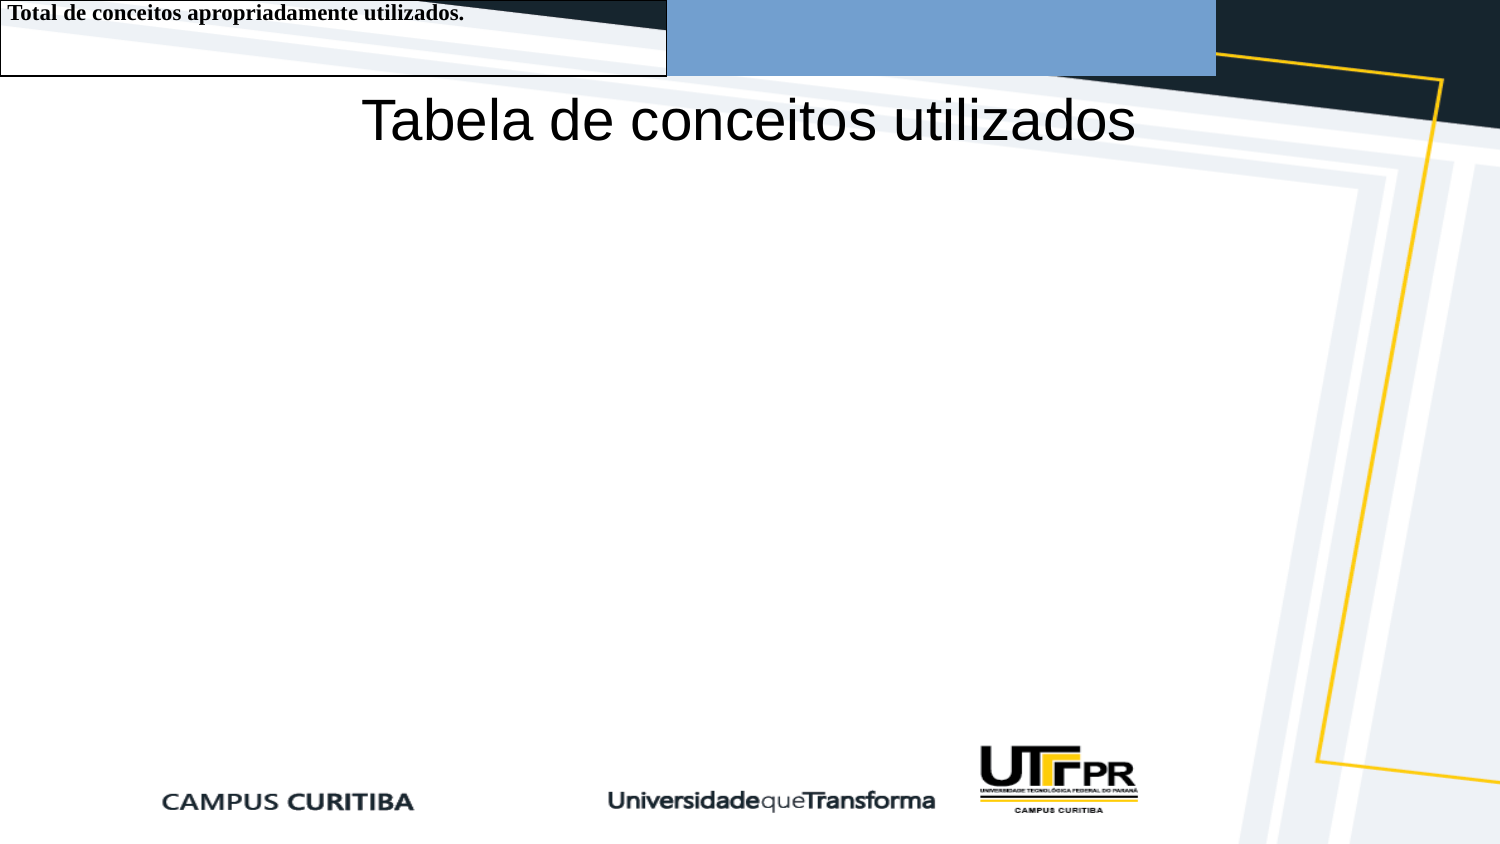

# Tabela de conceitos utilizados
| Total de conceitos apropriadamente utilizados. |  |  |  |  |  | 95% (noventa e cinco por cento). |  |
| --- | --- | --- | --- | --- | --- | --- | --- |